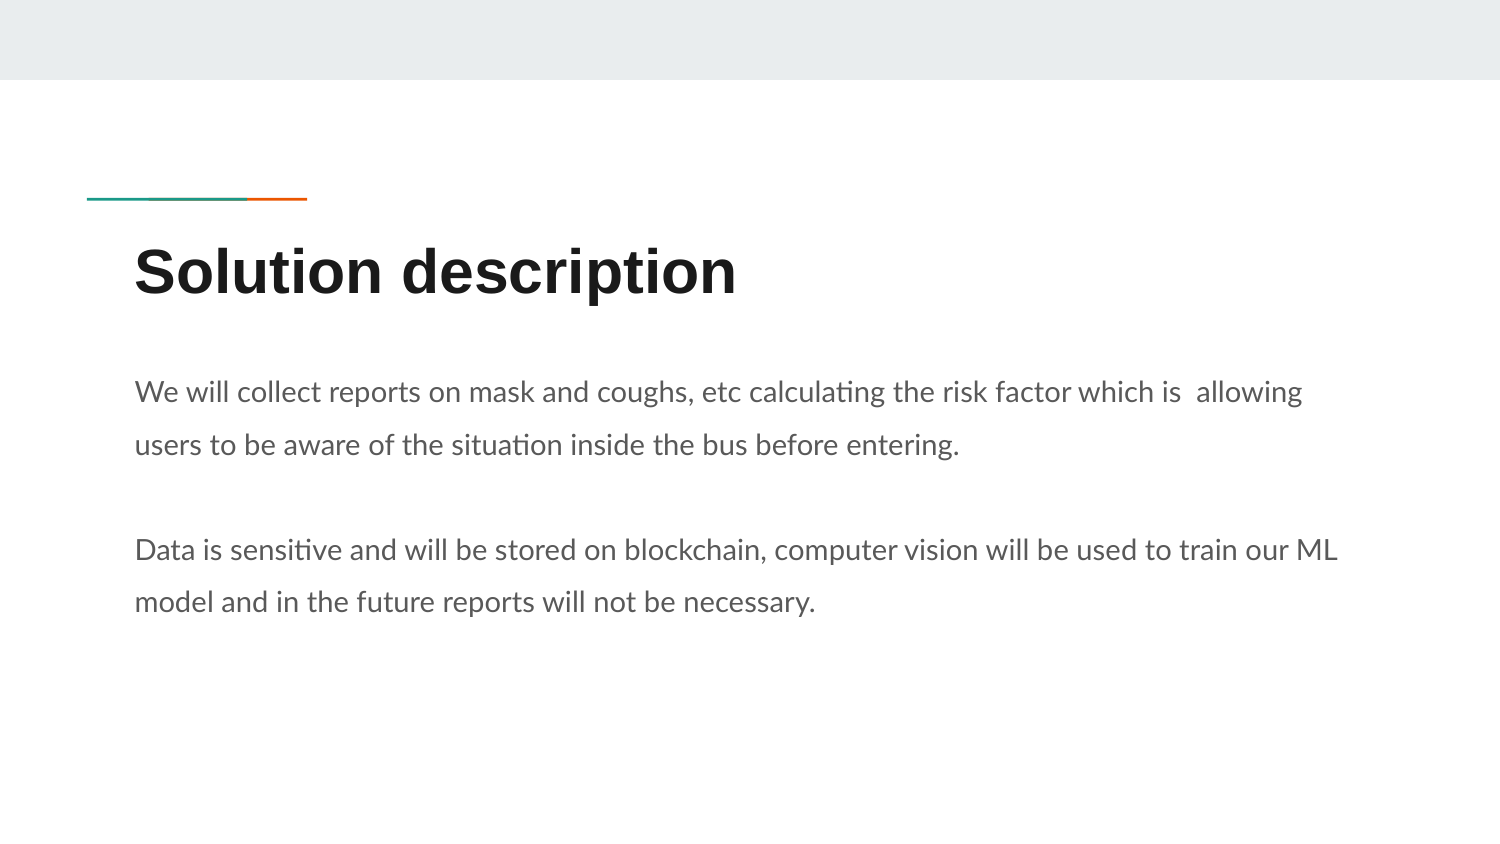

# Solution description
We will collect reports on mask and coughs, etc calculating the risk factor which is  allowing users to be aware of the situation inside the bus before entering.
Data is sensitive and will be stored on blockchain, computer vision will be used to train our ML model and in the future reports will not be necessary.